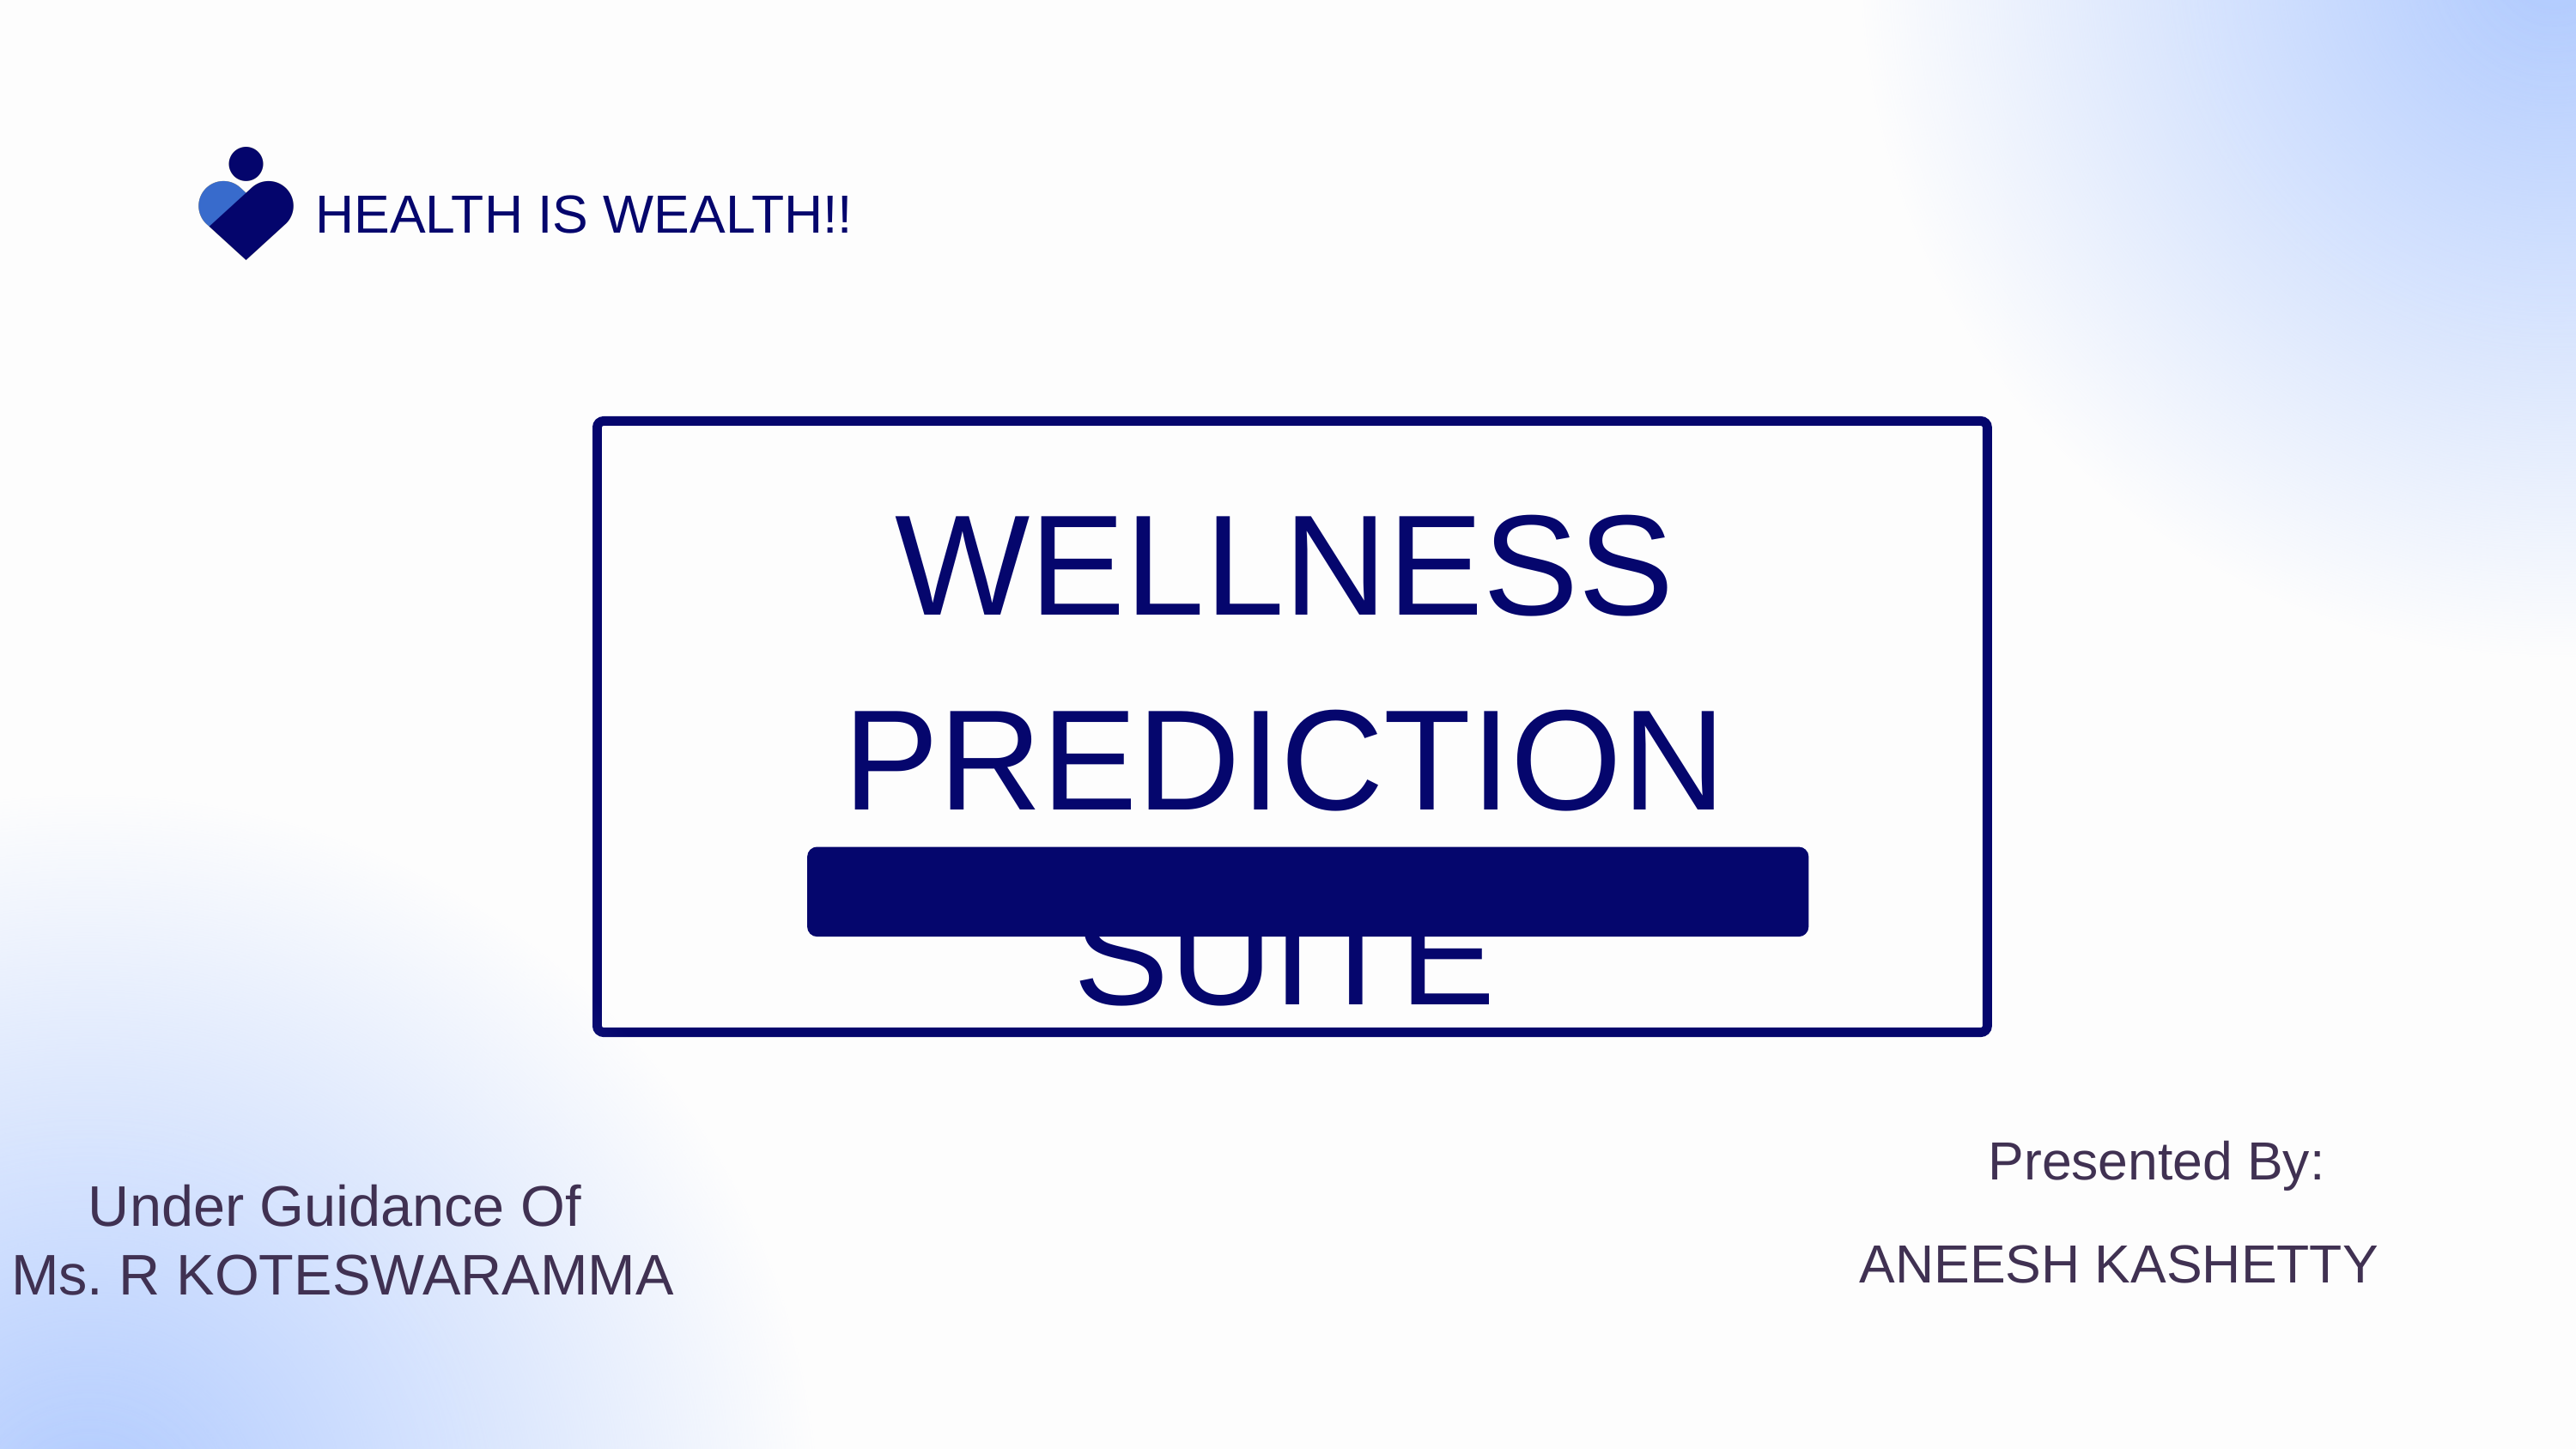

HEALTH IS WEALTH!!

WELLNESS PREDICTION SUITE

	Presented By:
ANEESH KASHETTY

Under Guidance Of
 Ms. R KOTESWARAMMA